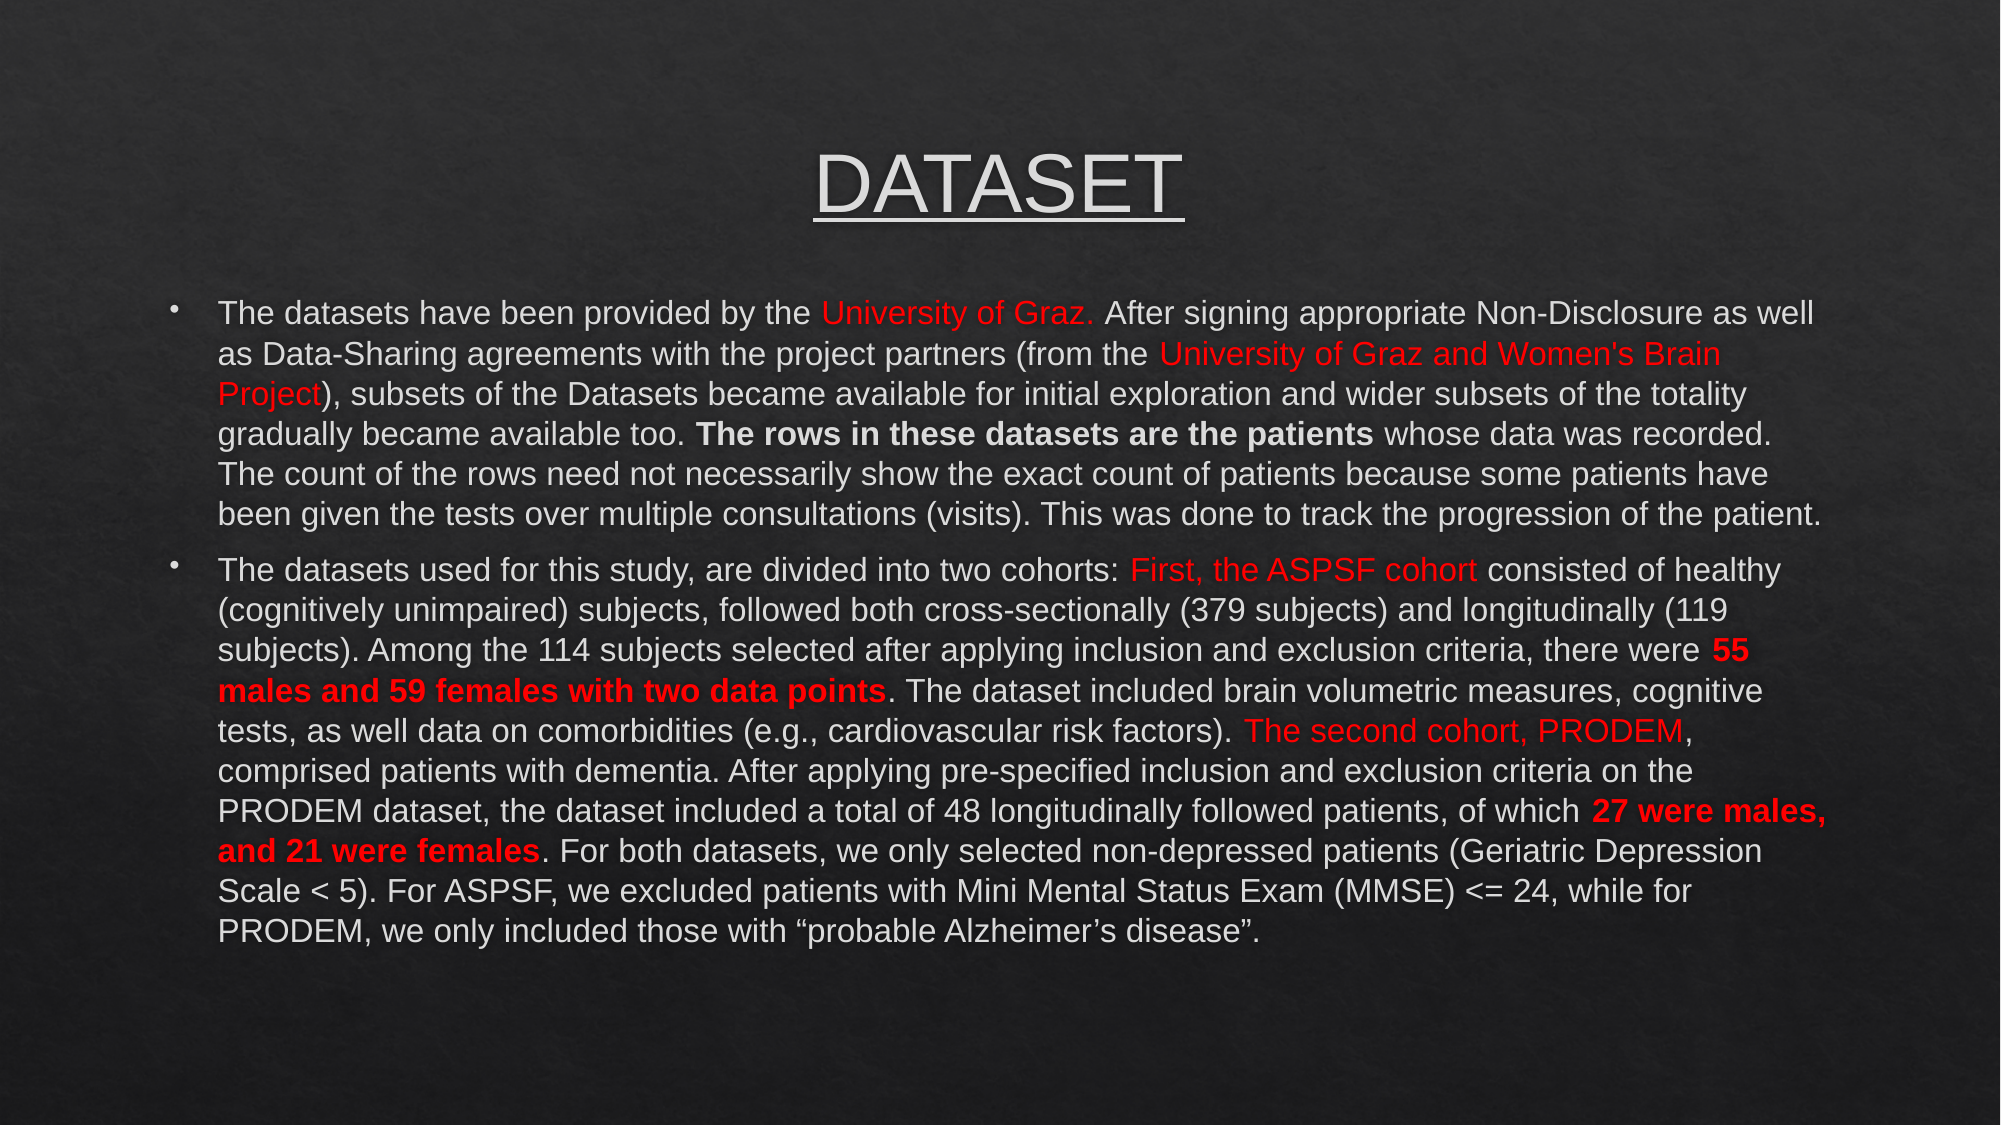

# DATASET
The datasets have been provided by the University of Graz. After signing appropriate Non-Disclosure as well as Data-Sharing agreements with the project partners (from the University of Graz and Women's Brain Project), subsets of the Datasets became available for initial exploration and wider subsets of the totality gradually became available too. The rows in these datasets are the patients whose data was recorded. The count of the rows need not necessarily show the exact count of patients because some patients have been given the tests over multiple consultations (visits). This was done to track the progression of the patient.
The datasets used for this study, are divided into two cohorts: First, the ASPSF cohort consisted of healthy (cognitively unimpaired) subjects, followed both cross-sectionally (379 subjects) and longitudinally (119 subjects). Among the 114 subjects selected after applying inclusion and exclusion criteria, there were 55 males and 59 females with two data points. The dataset included brain volumetric measures, cognitive tests, as well data on comorbidities (e.g., cardiovascular risk factors). The second cohort, PRODEM, comprised patients with dementia. After applying pre-specified inclusion and exclusion criteria on the PRODEM dataset, the dataset included a total of 48 longitudinally followed patients, of which 27 were males, and 21 were females. For both datasets, we only selected non-depressed patients (Geriatric Depression Scale < 5). For ASPSF, we excluded patients with Mini Mental Status Exam (MMSE) <= 24, while for PRODEM, we only included those with “probable Alzheimer’s disease”.